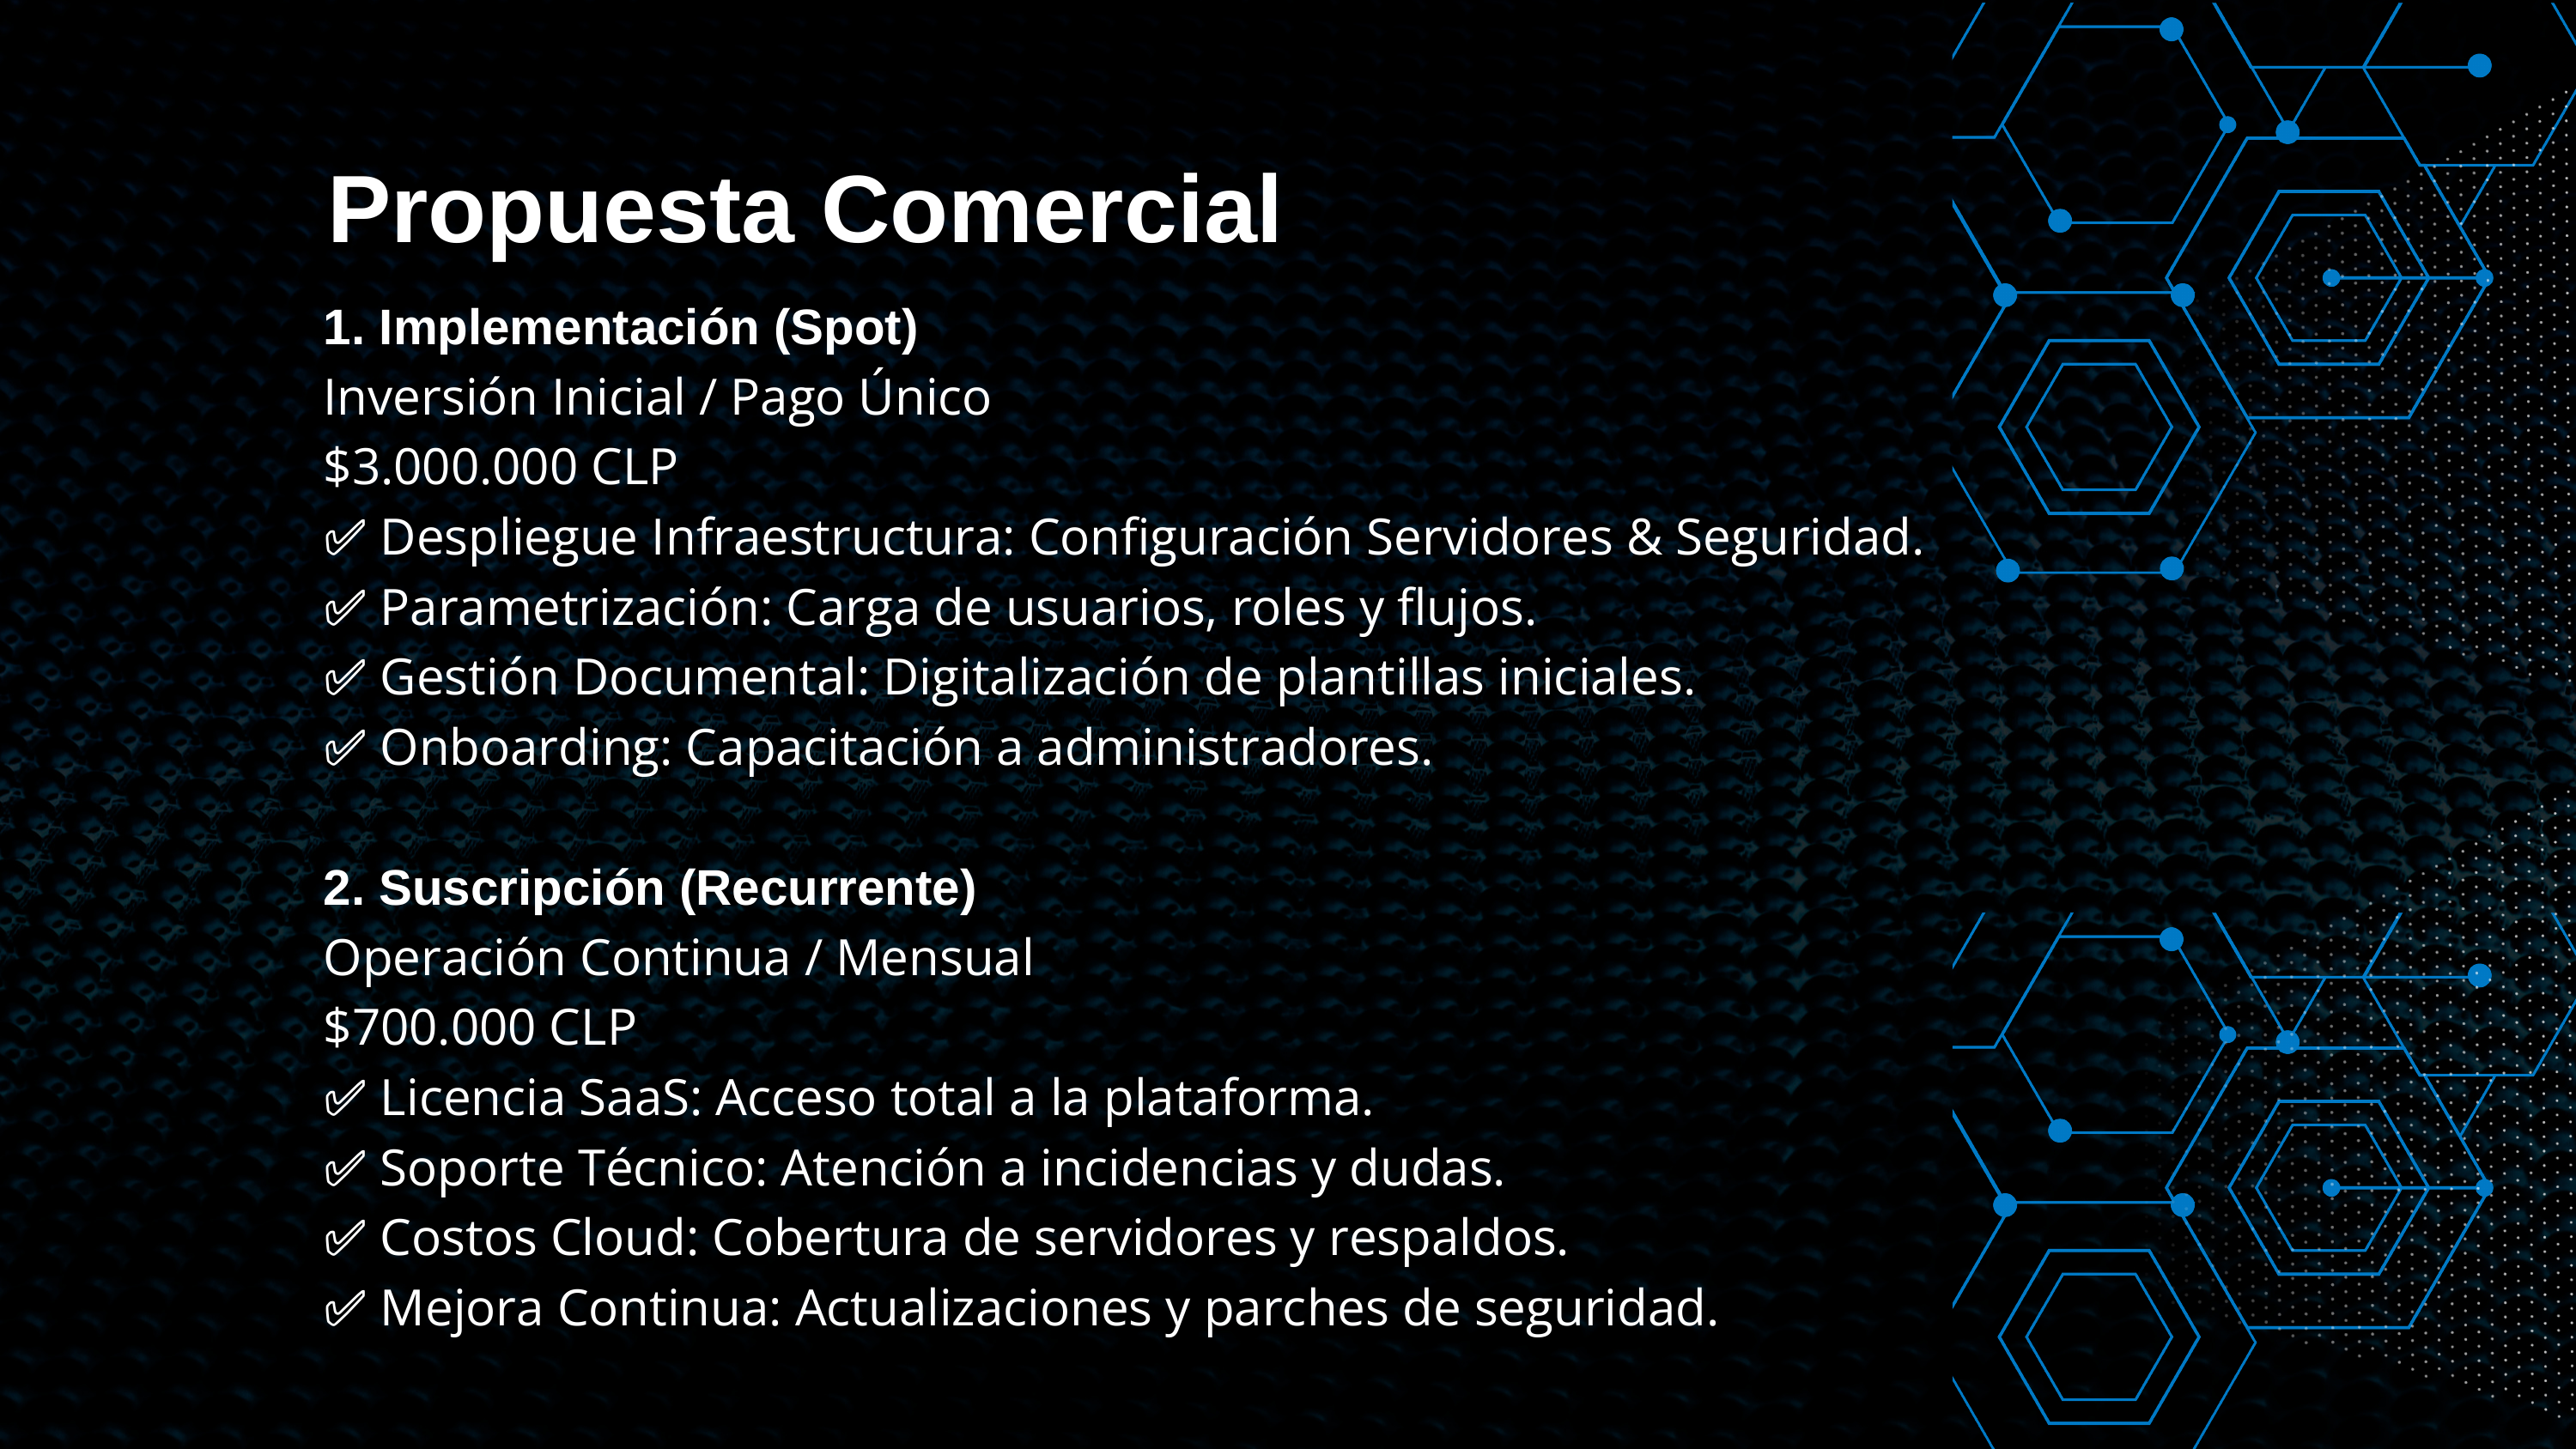

Propuesta Comercial
1. Implementación (Spot)
Inversión Inicial / Pago Único
$3.000.000 CLP
✅ Despliegue Infraestructura: Configuración Servidores & Seguridad.
✅ Parametrización: Carga de usuarios, roles y flujos.
✅ Gestión Documental: Digitalización de plantillas iniciales.
✅ Onboarding: Capacitación a administradores.

2. Suscripción (Recurrente)
Operación Continua / Mensual
$700.000 CLP
✅ Licencia SaaS: Acceso total a la plataforma.
✅ Soporte Técnico: Atención a incidencias y dudas.
✅ Costos Cloud: Cobertura de servidores y respaldos.
✅ Mejora Continua: Actualizaciones y parches de seguridad.